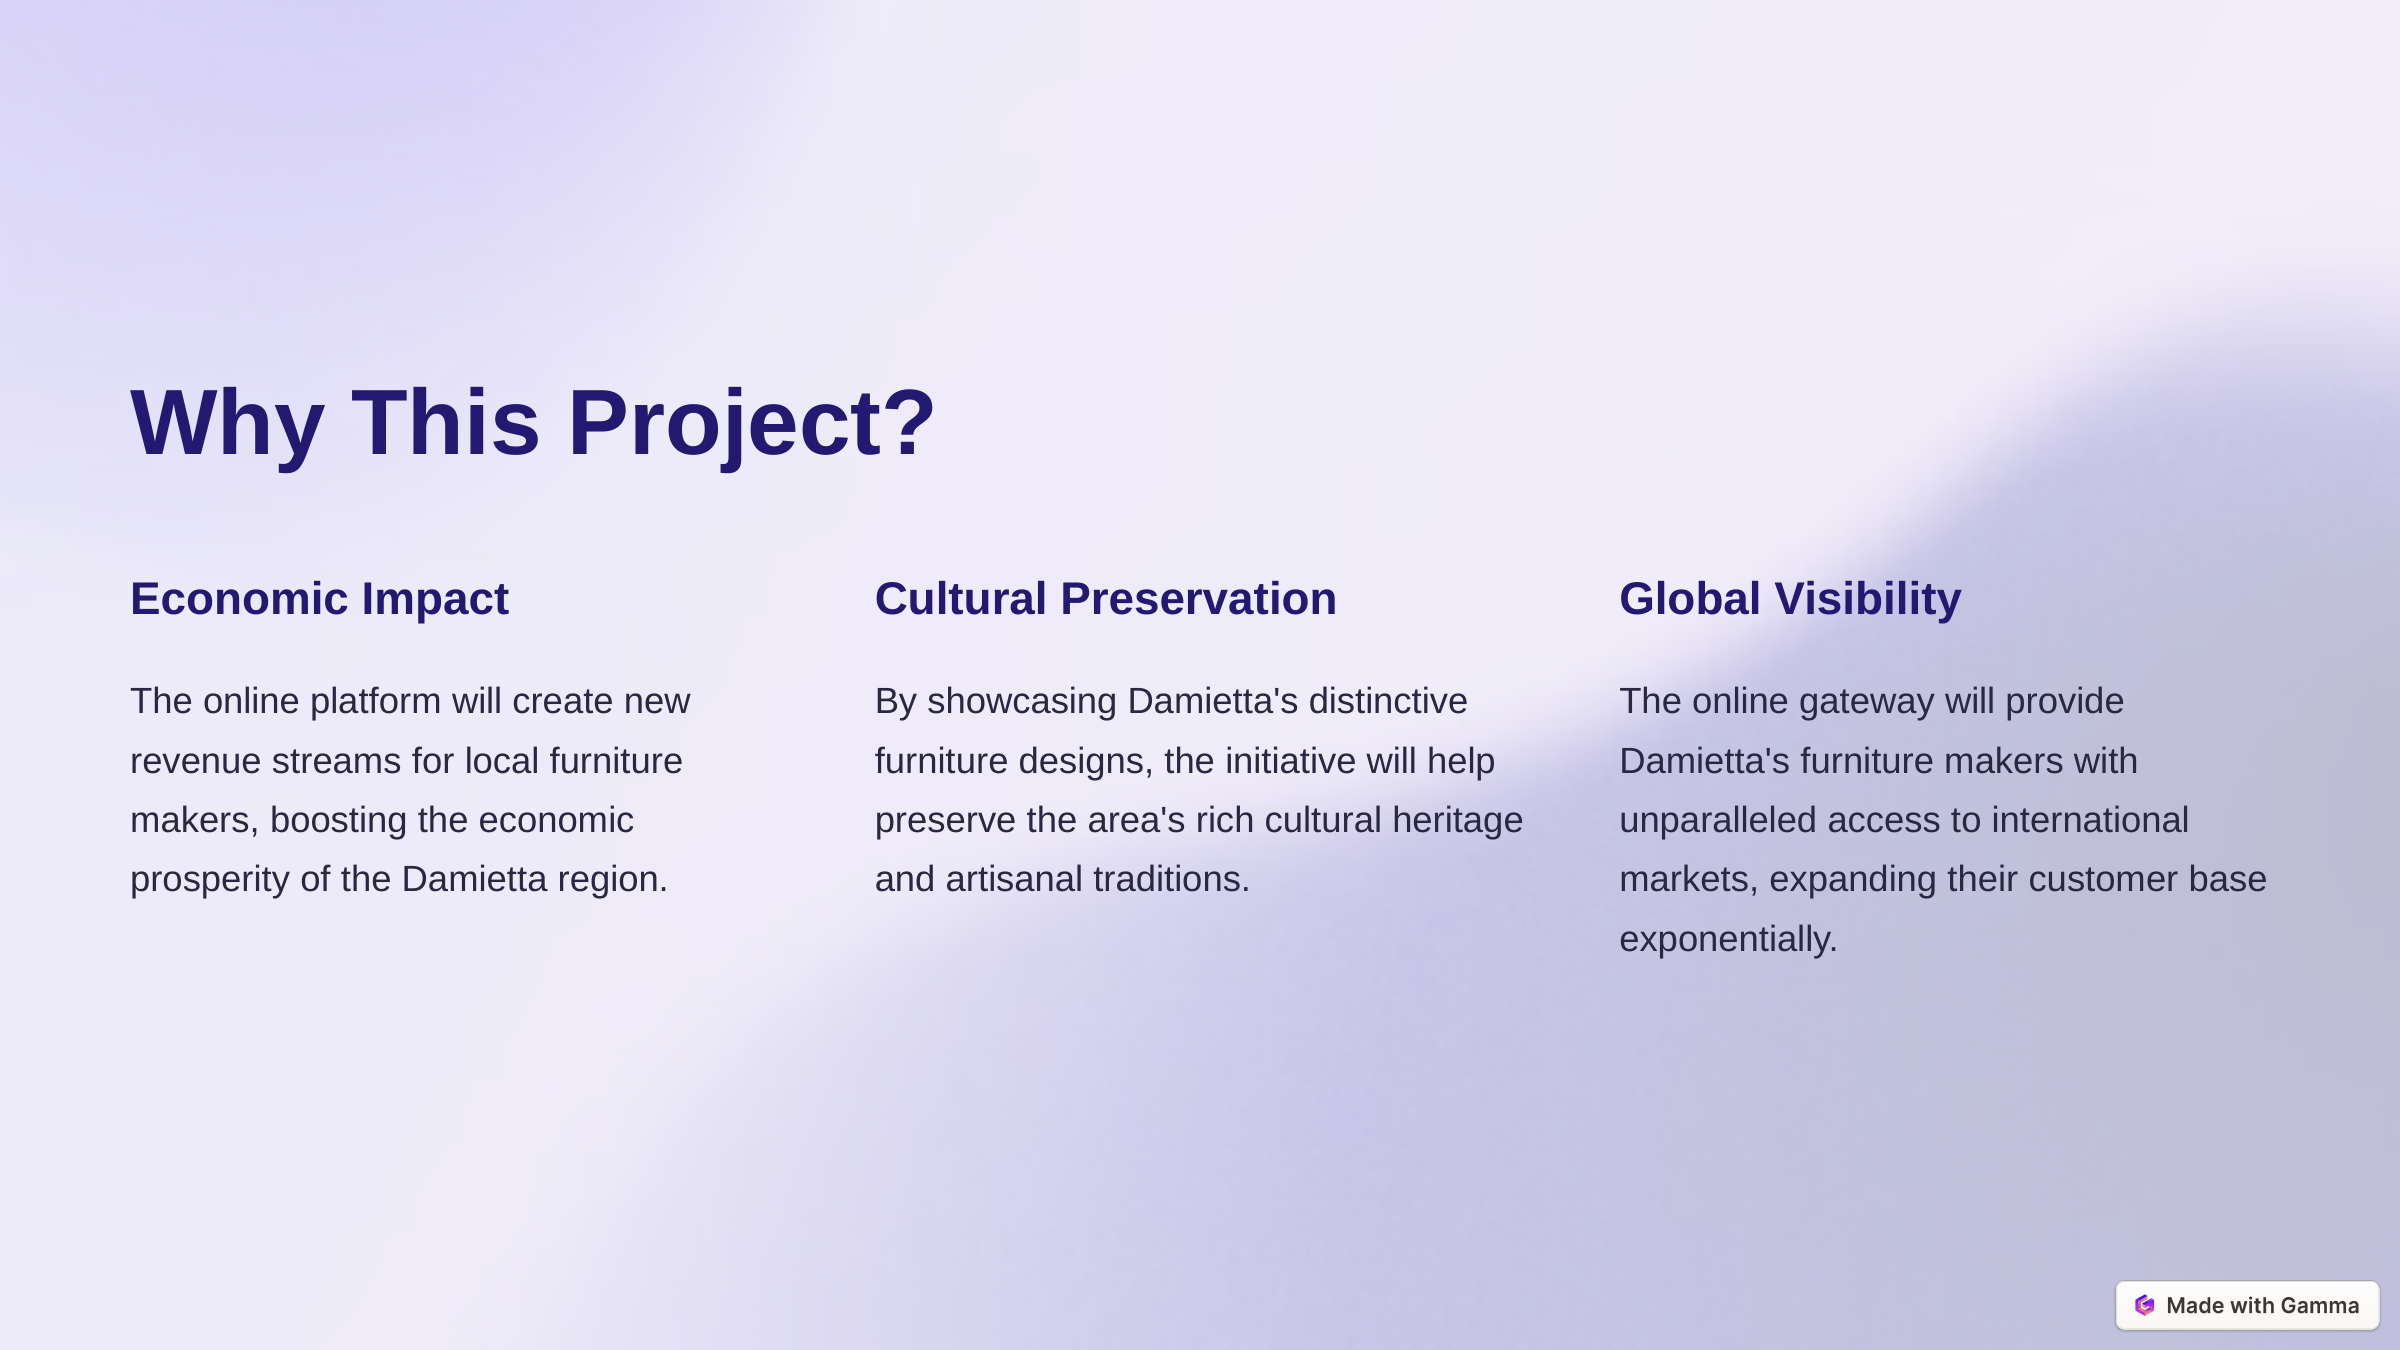

Why This Project?
Economic Impact
Cultural Preservation
Global Visibility
The online platform will create new revenue streams for local furniture makers, boosting the economic prosperity of the Damietta region.
By showcasing Damietta's distinctive furniture designs, the initiative will help preserve the area's rich cultural heritage and artisanal traditions.
The online gateway will provide Damietta's furniture makers with unparalleled access to international markets, expanding their customer base exponentially.